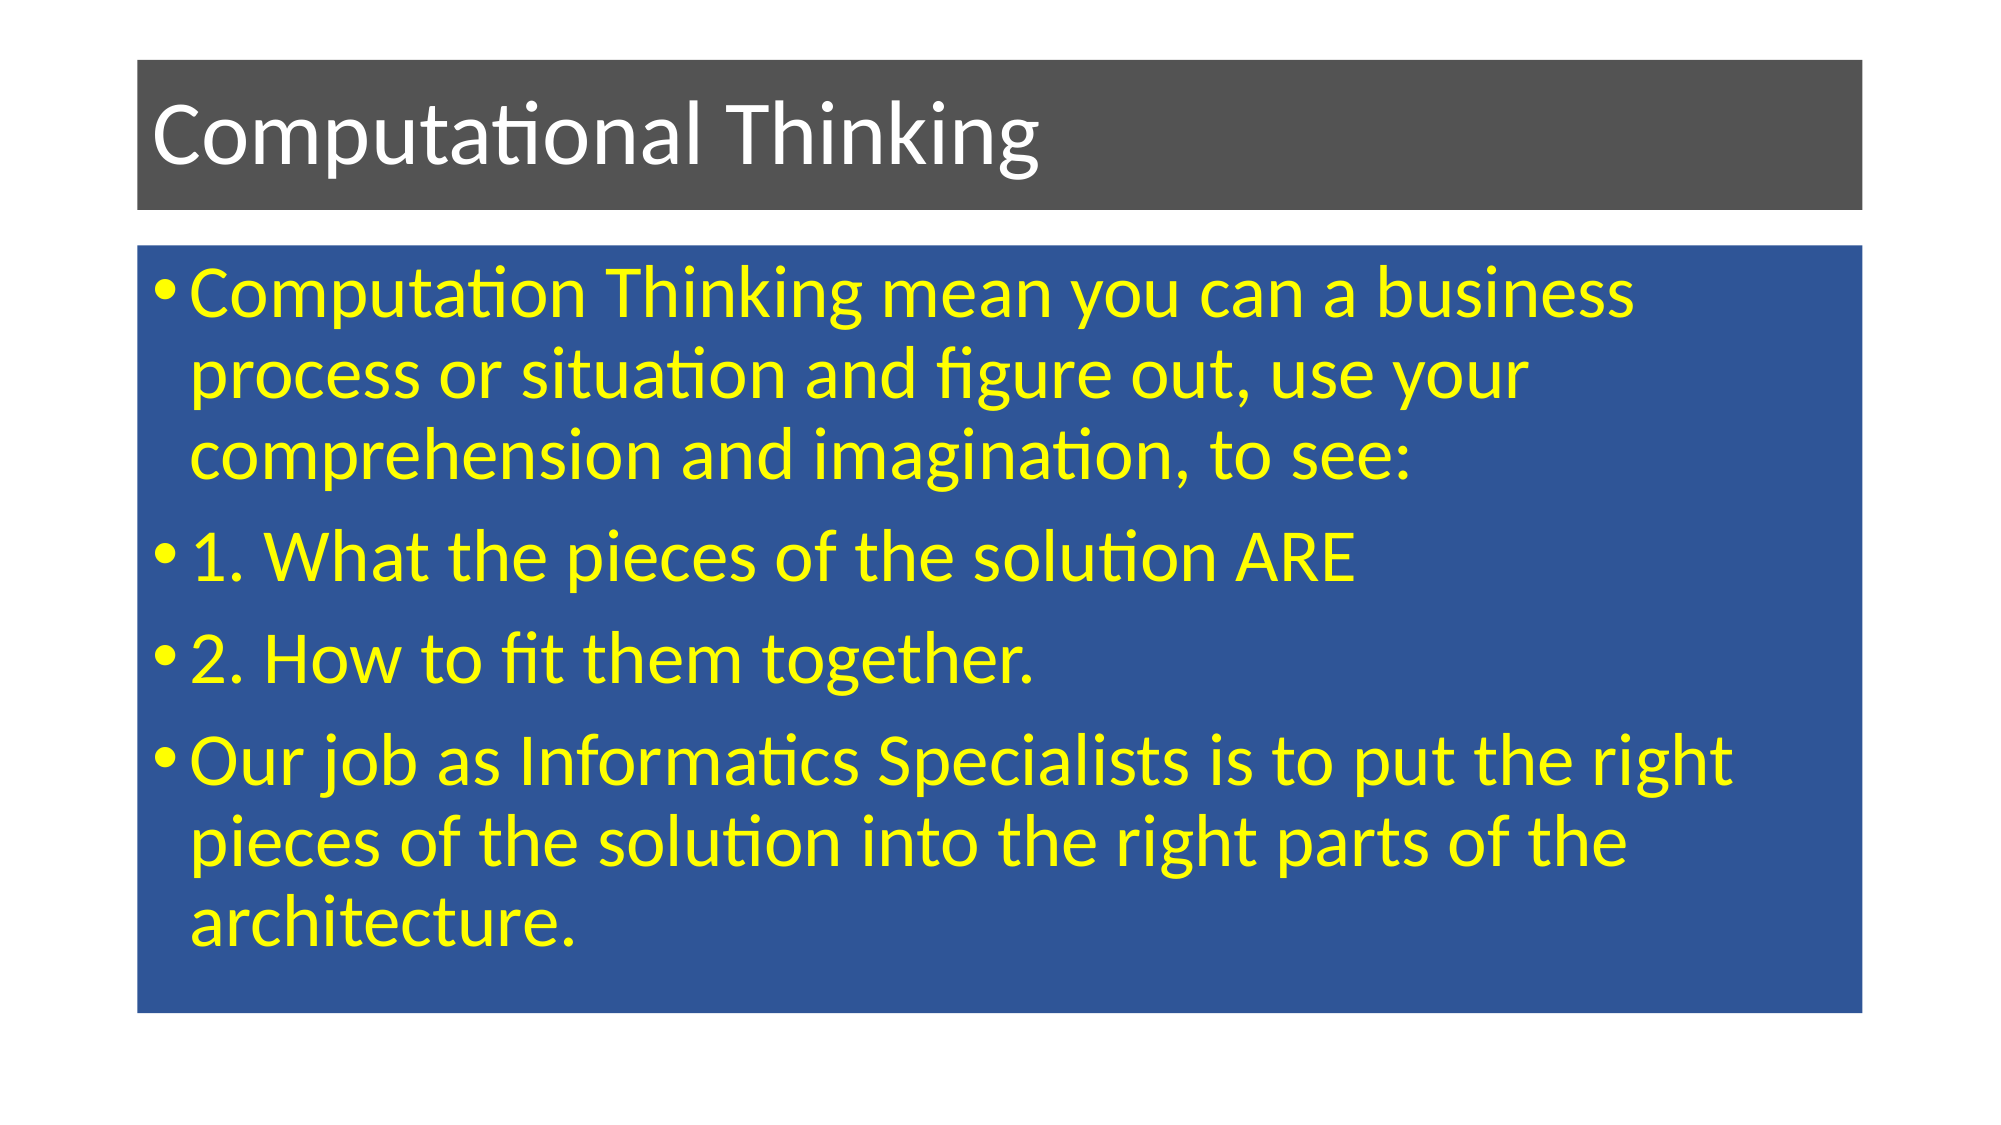

# Computational Thinking
Computation Thinking mean you can a business process or situation and figure out, use your comprehension and imagination, to see:
1. What the pieces of the solution ARE
2. How to fit them together.
Our job as Informatics Specialists is to put the right pieces of the solution into the right parts of the architecture.